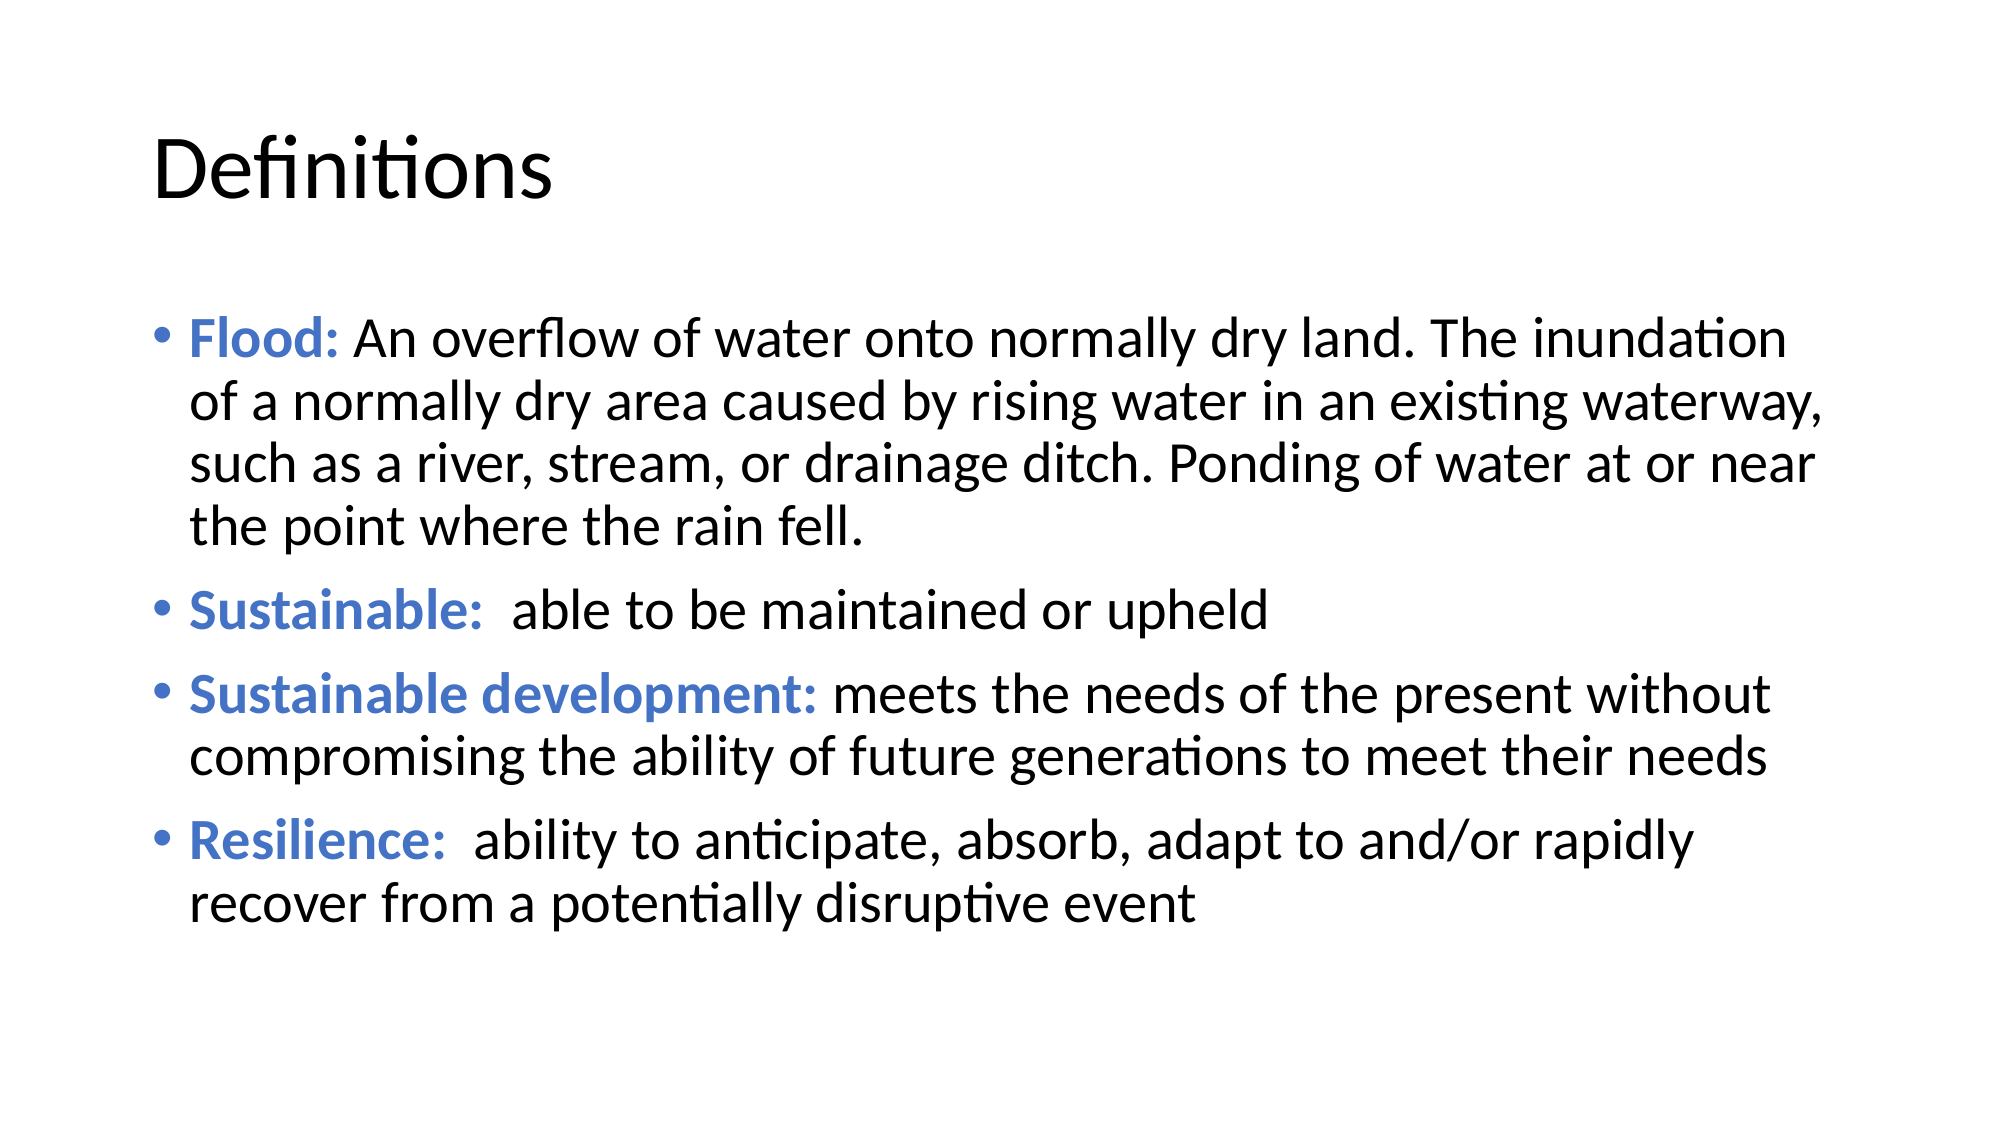

# Definitions
Flood: An overflow of water onto normally dry land. The inundation of a normally dry area caused by rising water in an existing waterway, such as a river, stream, or drainage ditch. Ponding of water at or near the point where the rain fell.
Sustainable:  able to be maintained or upheld
Sustainable development: meets the needs of the present without compromising the ability of future generations to meet their needs
Resilience:  ability to anticipate, absorb, adapt to and/or rapidly recover from a potentially disruptive event